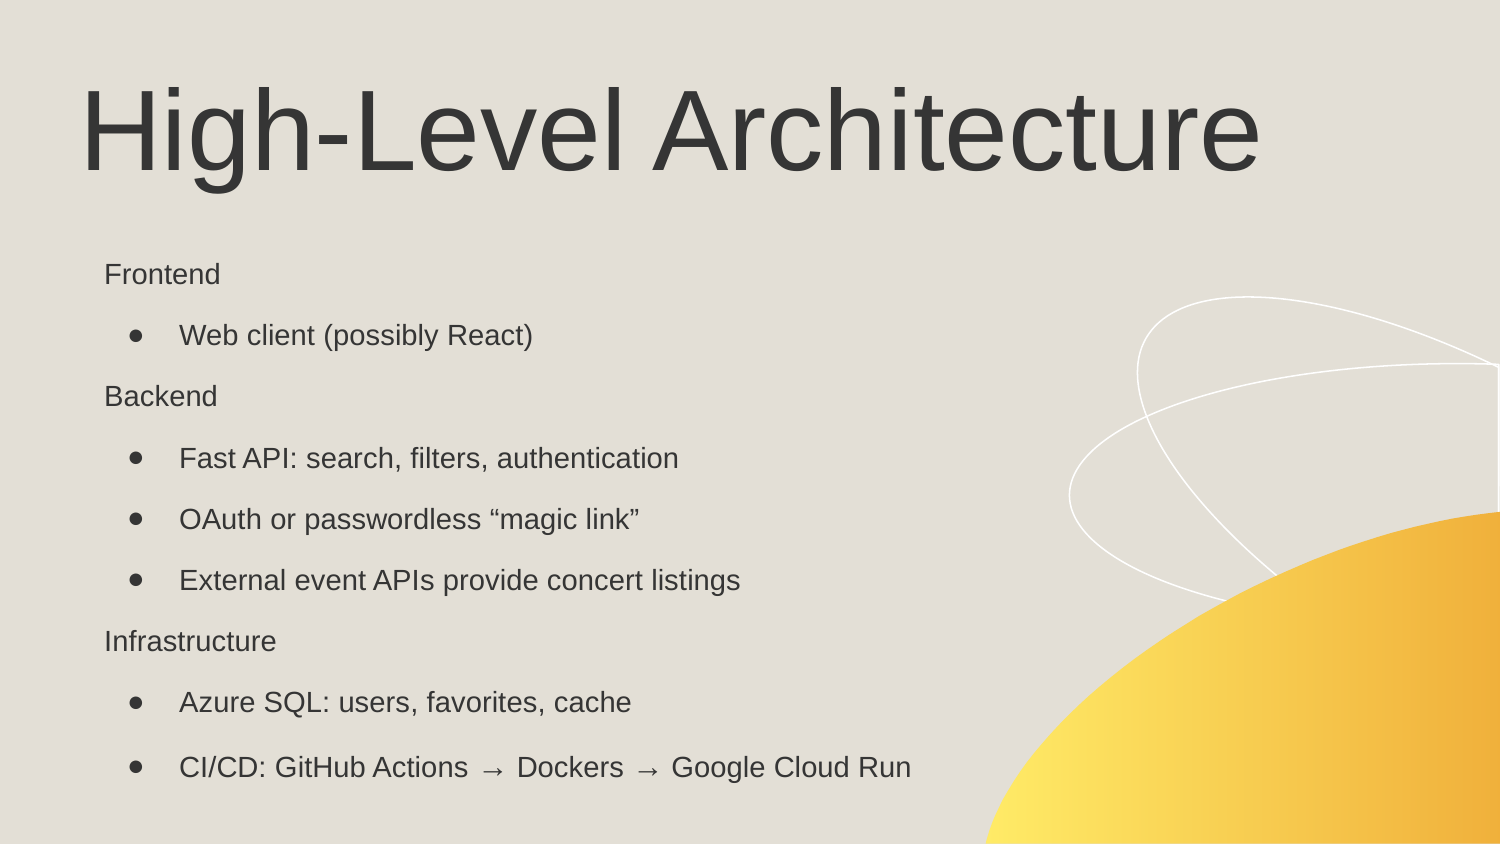

High-Level Architecture
Frontend
Web client (possibly React)
Backend
Fast API: search, filters, authentication
OAuth or passwordless “magic link”
External event APIs provide concert listings
Infrastructure
Azure SQL: users, favorites, cache
CI/CD: GitHub Actions → Dockers → Google Cloud Run